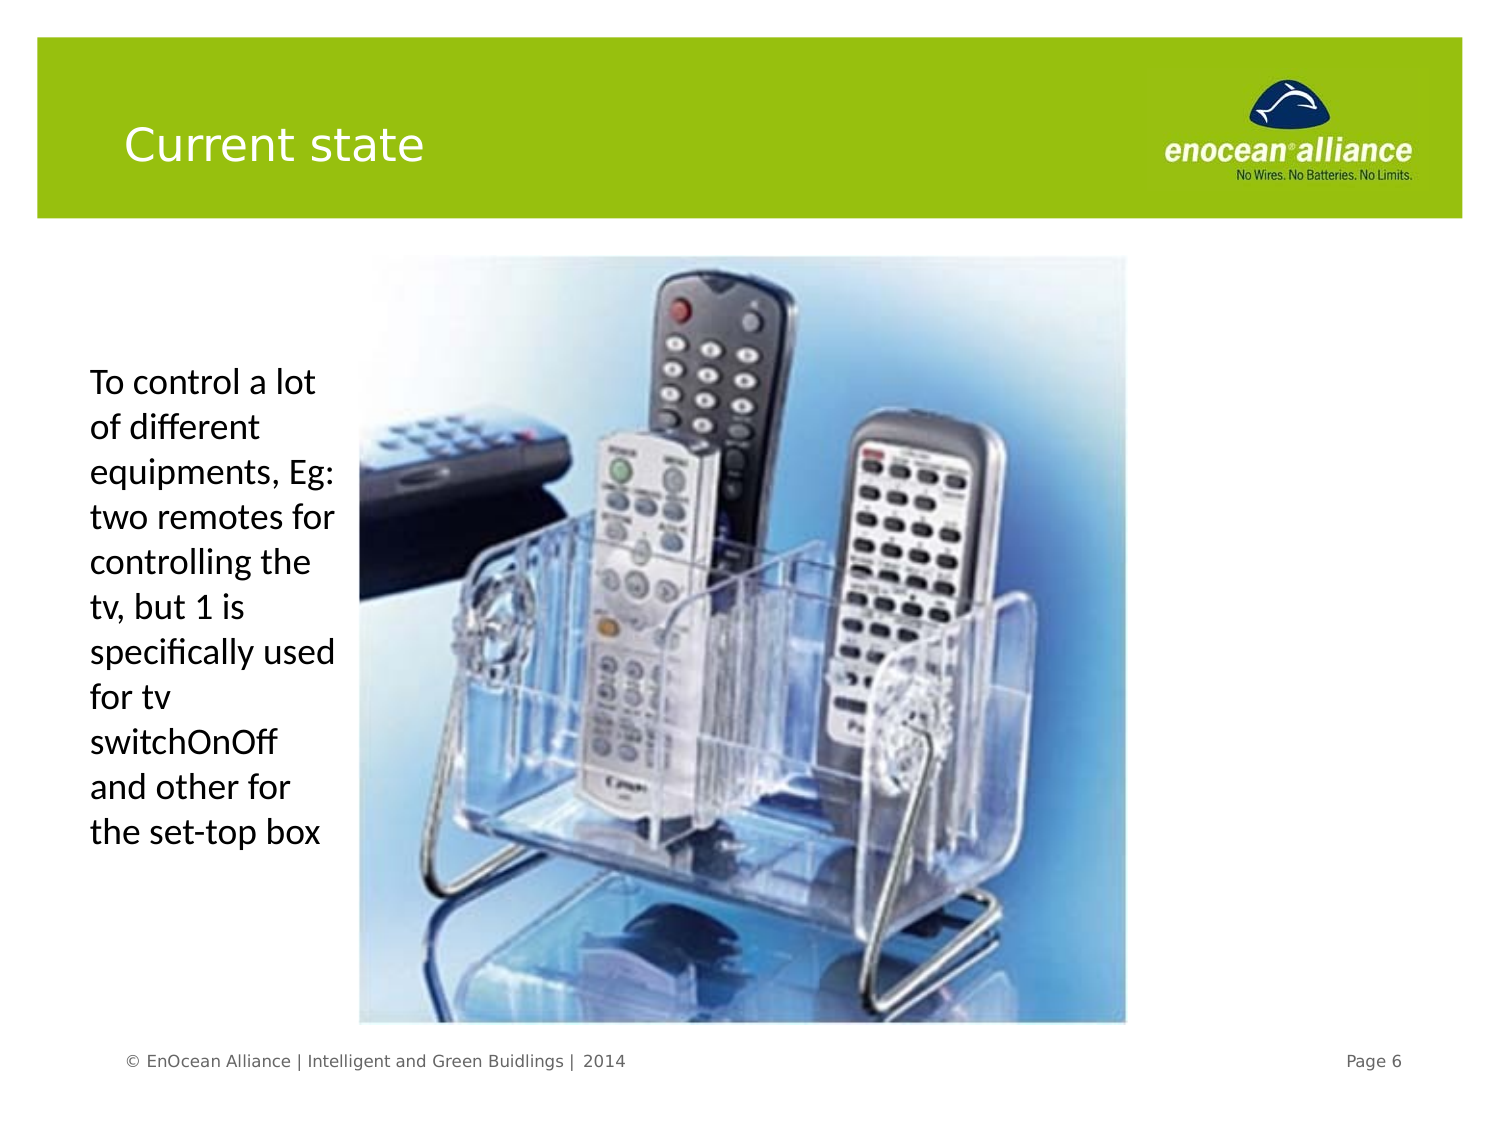

# Current state

To control a lot of different equipments, Eg: two remotes for controlling the tv, but 1 is specifically used for tv switchOnOff and other for the set-top box
© EnOcean Alliance | Intelligent and Green Buidlings | 2014
Page 6